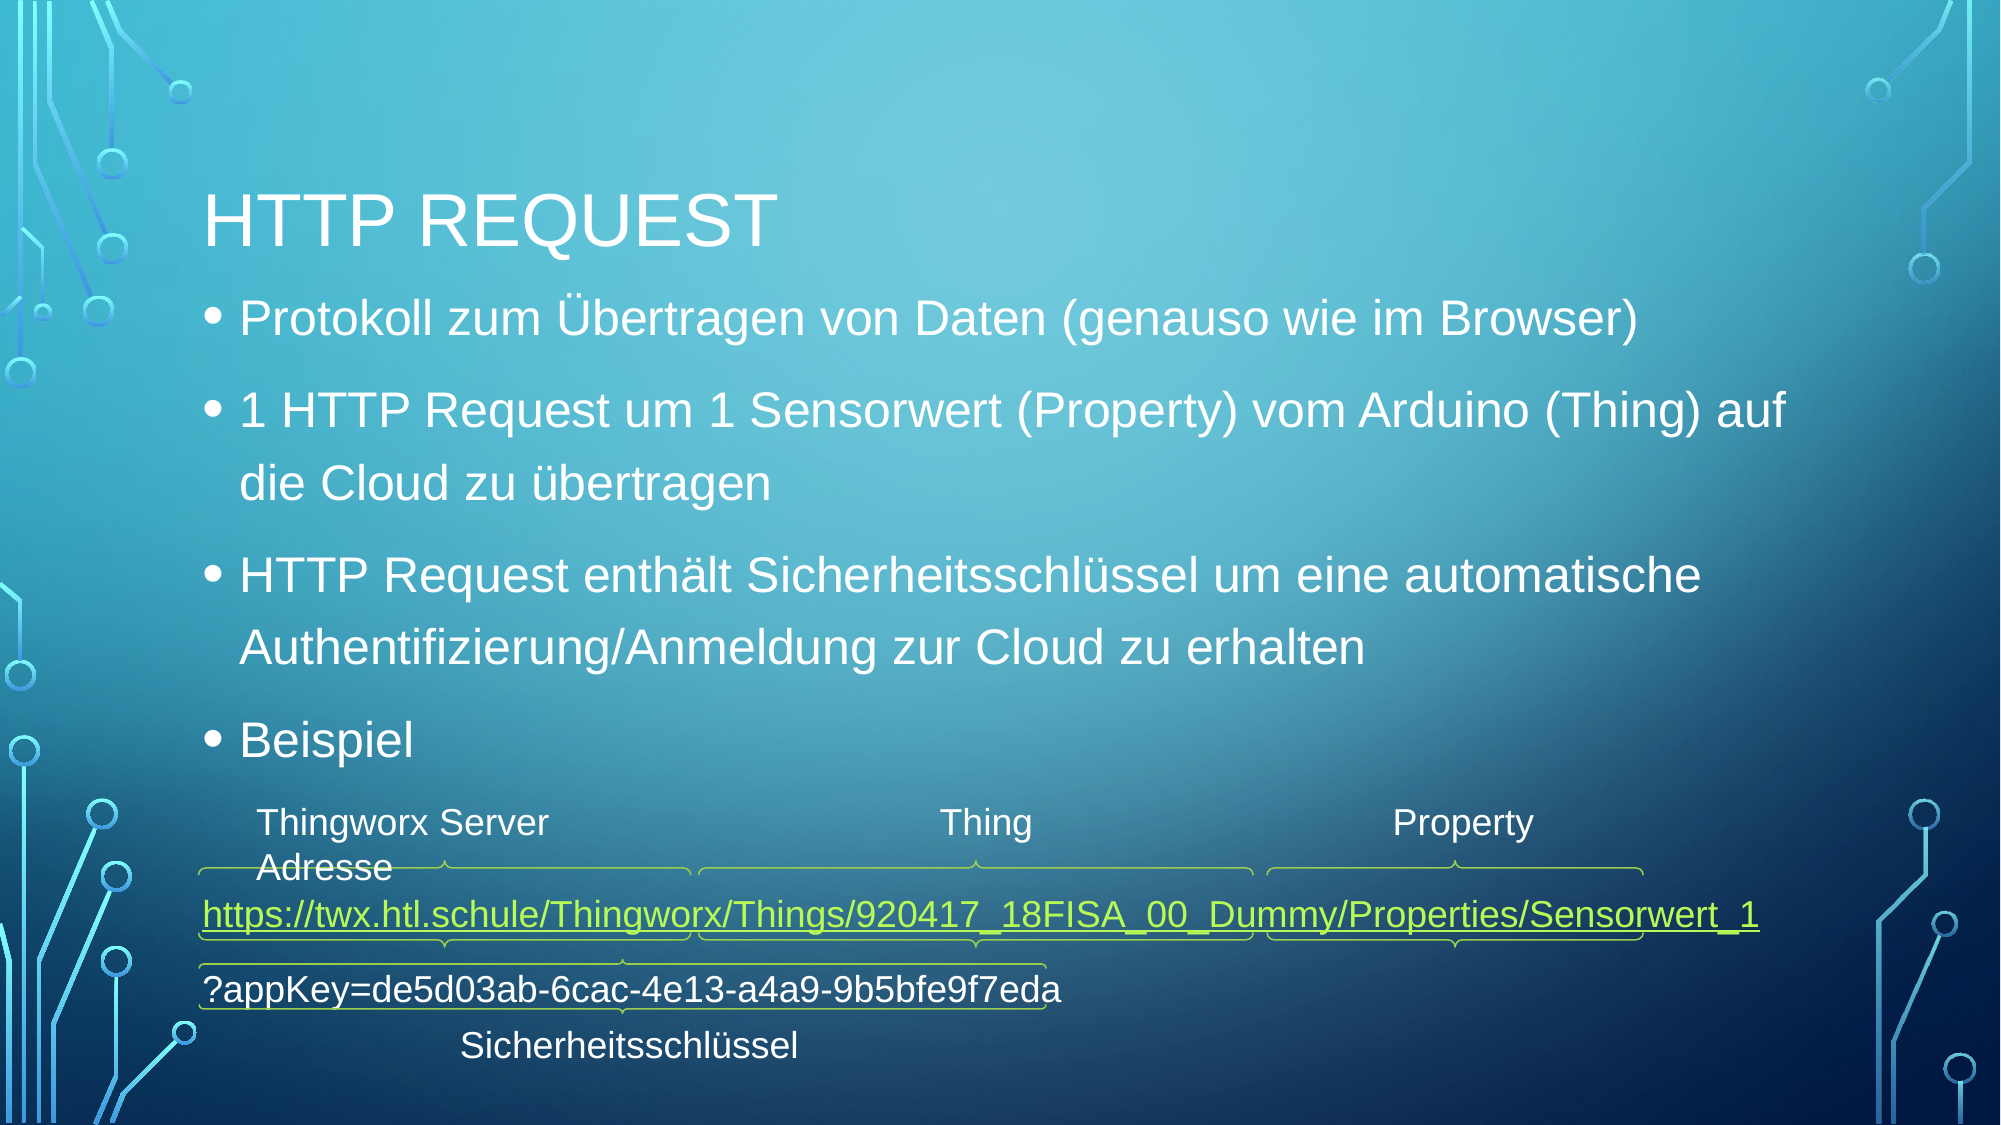

# HTTP Request
Protokoll zum Übertragen von Daten (genauso wie im Browser)
1 HTTP Request um 1 Sensorwert (Property) vom Arduino (Thing) auf die Cloud zu übertragen
HTTP Request enthält Sicherheitsschlüssel um eine automatische Authentifizierung/Anmeldung zur Cloud zu erhalten
Beispiel

https://twx.htl.schule/Thingworx/Things/920417_18FISA_00_Dummy/Properties/Sensorwert_1
?appKey=de5d03ab-6cac-4e13-a4a9-9b5bfe9f7eda

Property
Thing
Thingworx Server Adresse
Sicherheitsschlüssel